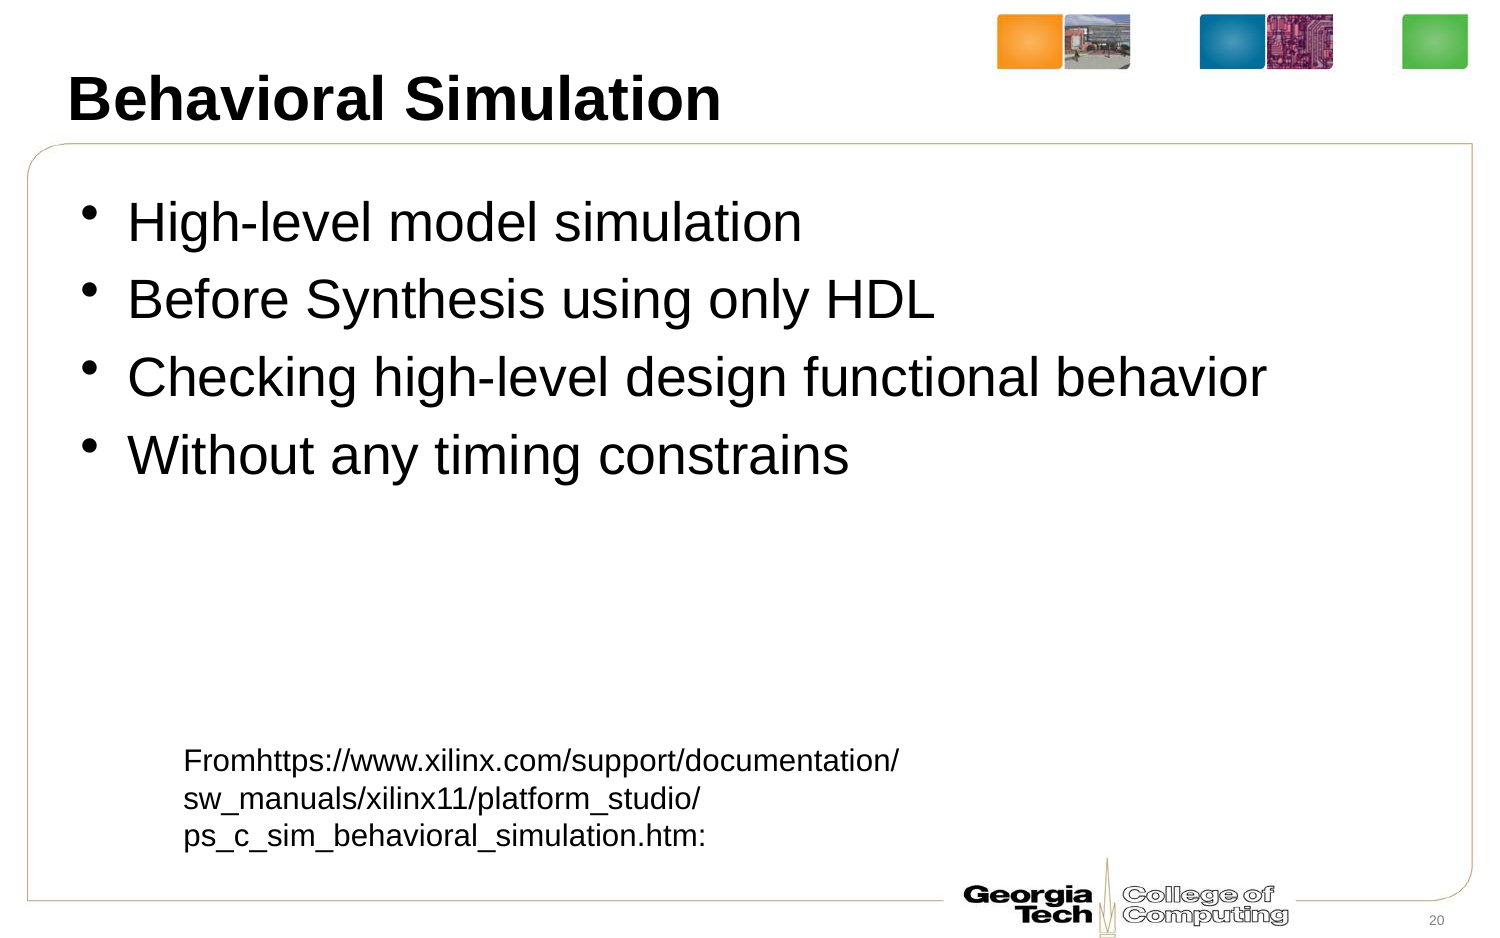

# Behavioral Simulation
High-level model simulation
Before Synthesis using only HDL
Checking high-level design functional behavior
Without any timing constrains
Fromhttps://www.xilinx.com/support/documentation/sw_manuals/xilinx11/platform_studio/ps_c_sim_behavioral_simulation.htm:
20